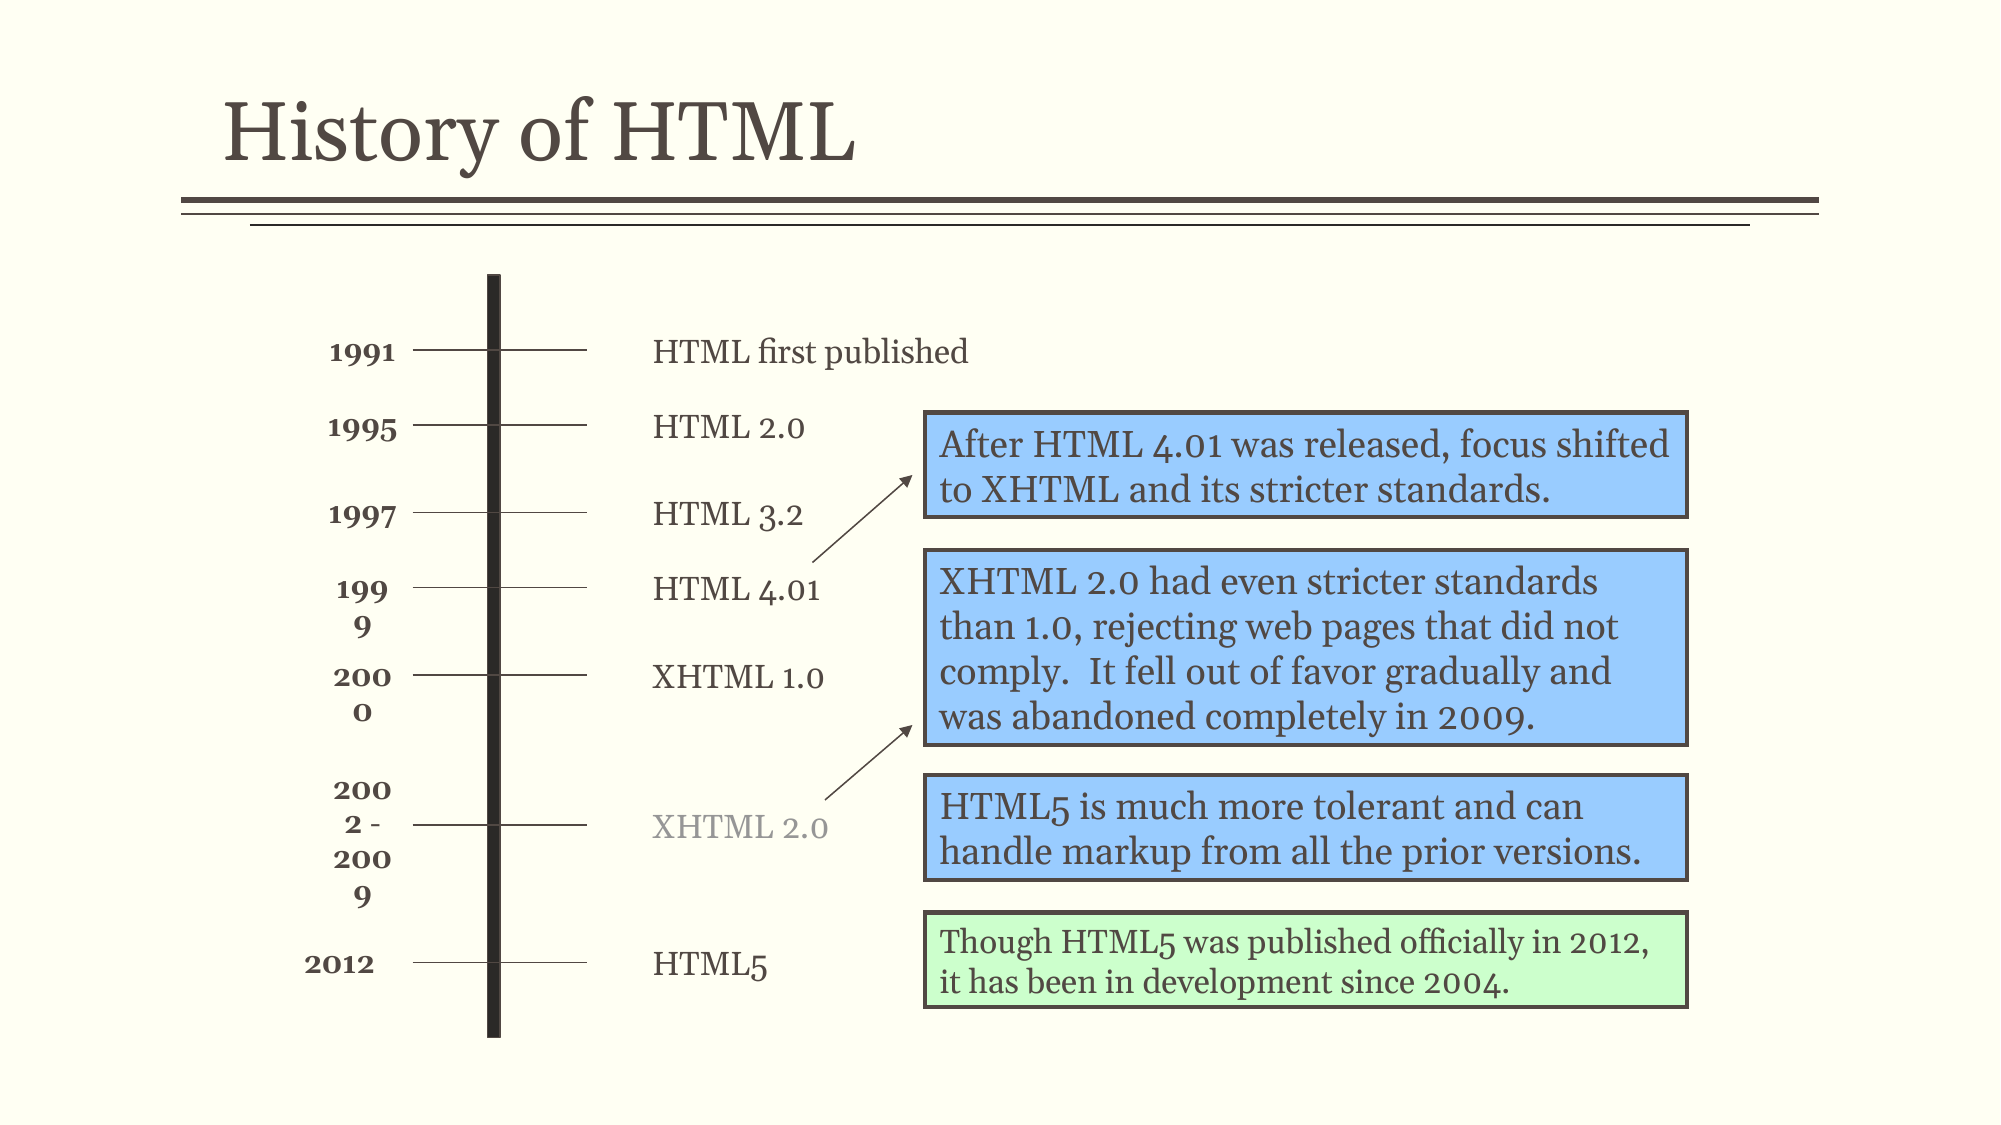

# History of HTML

HTML first published
1991
HTML 2.0
1995
After HTML 4.01 was released, focus shifted to XHTML and its stricter standards.
HTML 3.2

1997
HTML 4.01
XHTML 2.0 had even stricter standards than 1.0, rejecting web pages that did not comply.  It fell out of favor gradually and was abandoned completely in 2009.
1999
XHTML 1.0
2000

2002 -2009
HTML5 is much more tolerant and can handle markup from all the prior versions.
XHTML 2.0
Though HTML5 was published officially in 2012, it has been in development since 2004.
HTML5
2012